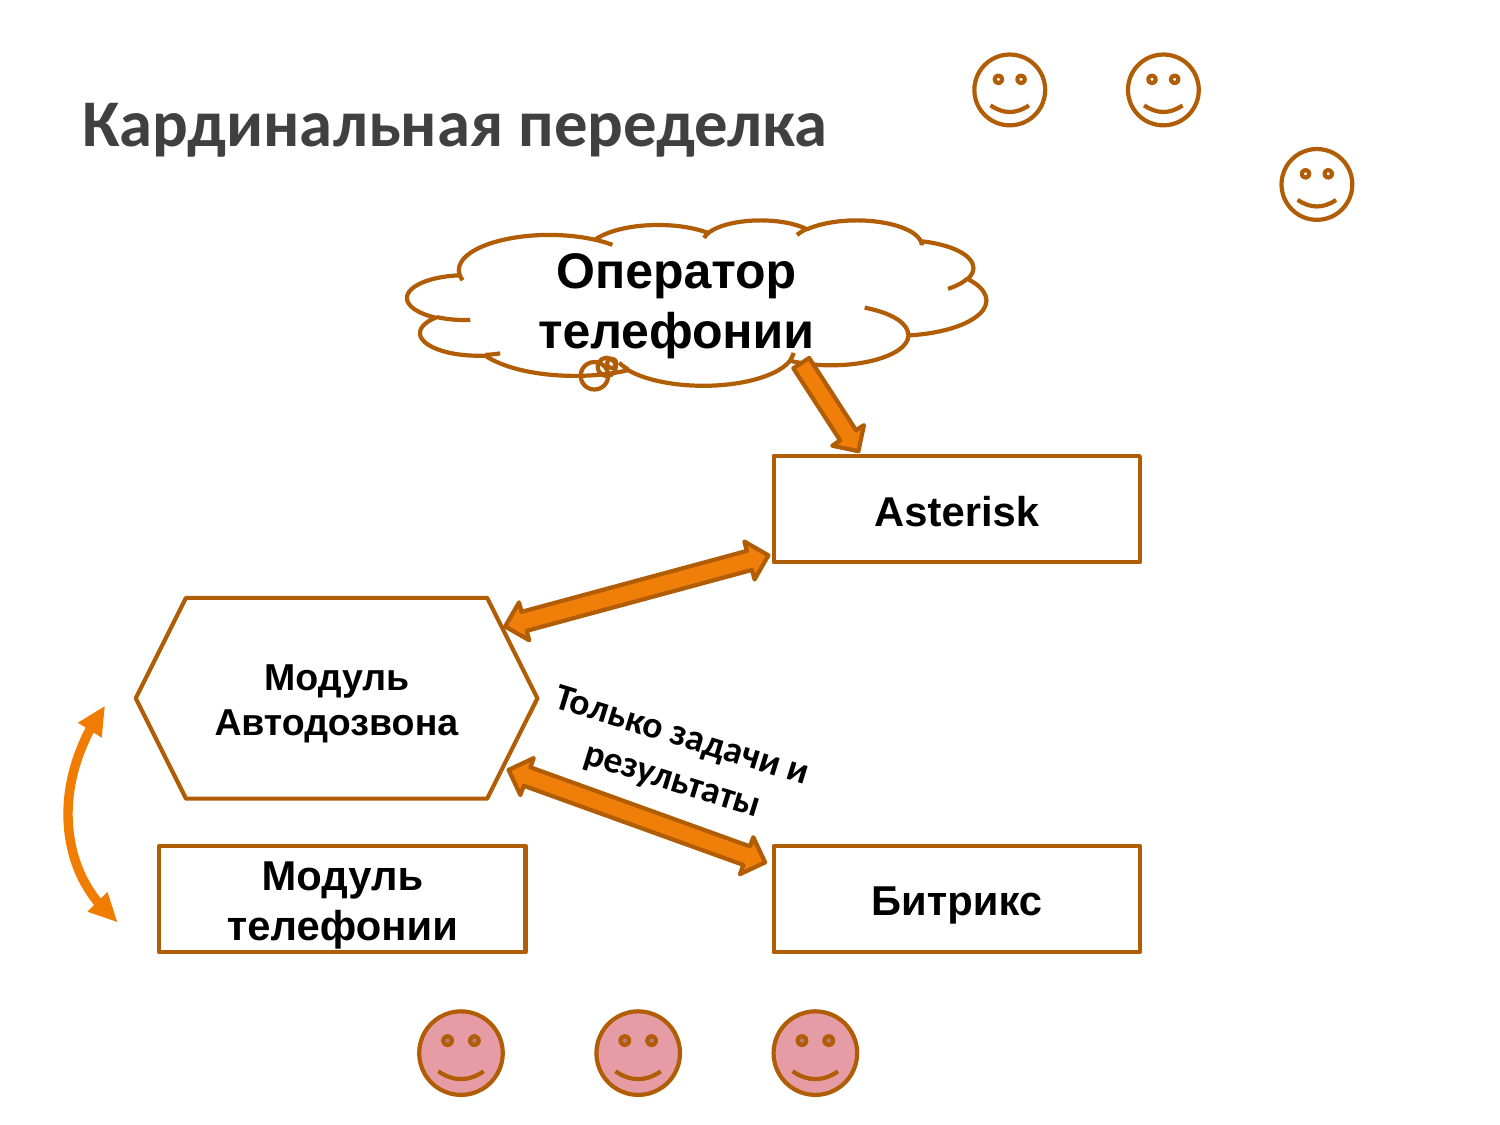

Кардинальная переделка

Оператор
телефонии

Asterisk

Модуль Автодозвона

Только задачи и
результаты

Модуль телефонии
Битрикс